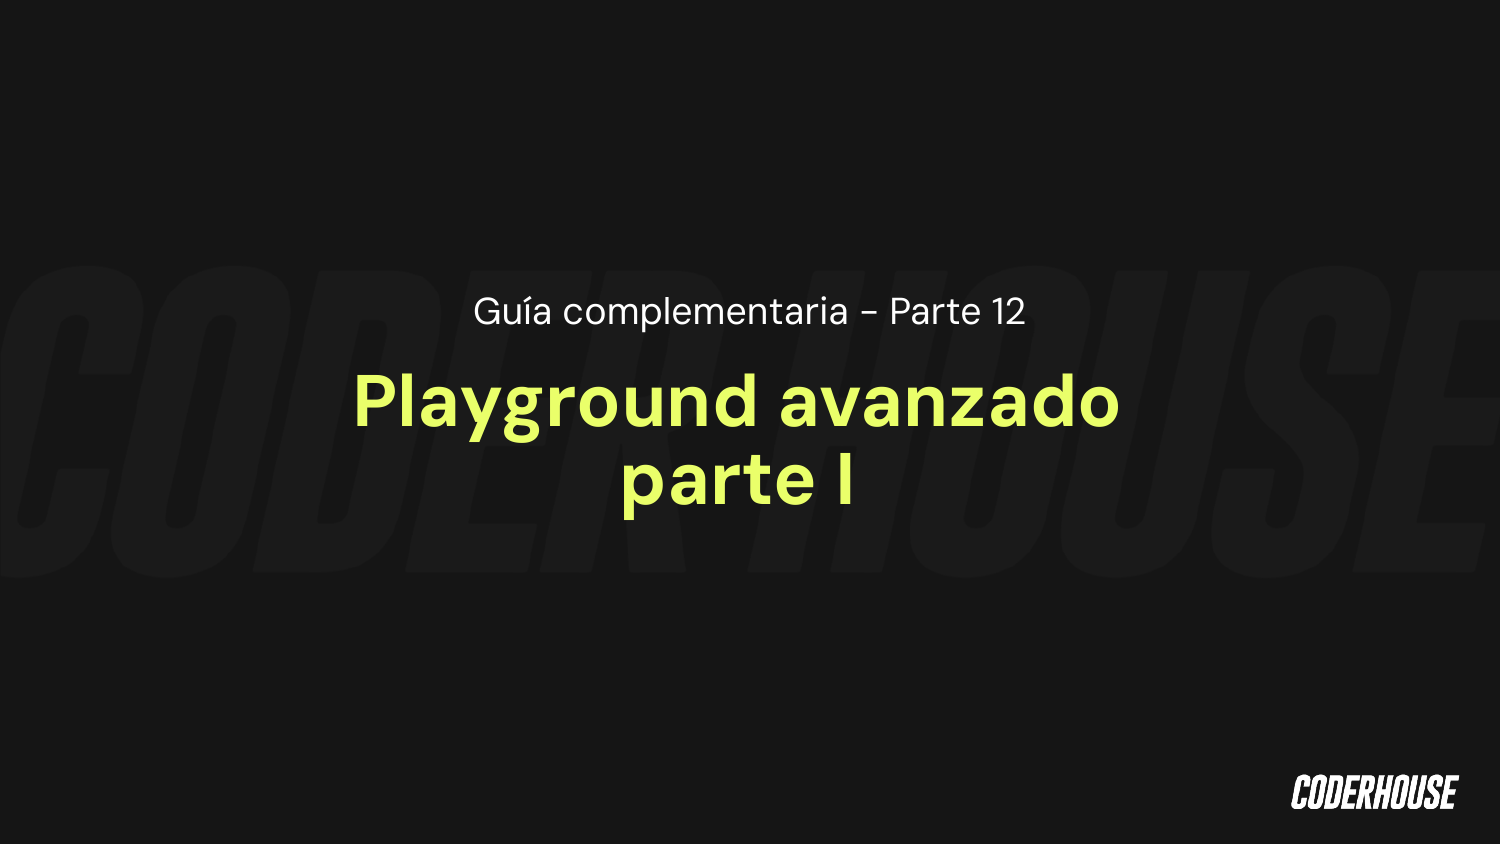

Guía complementaria - Parte 12
Playground avanzado parte I